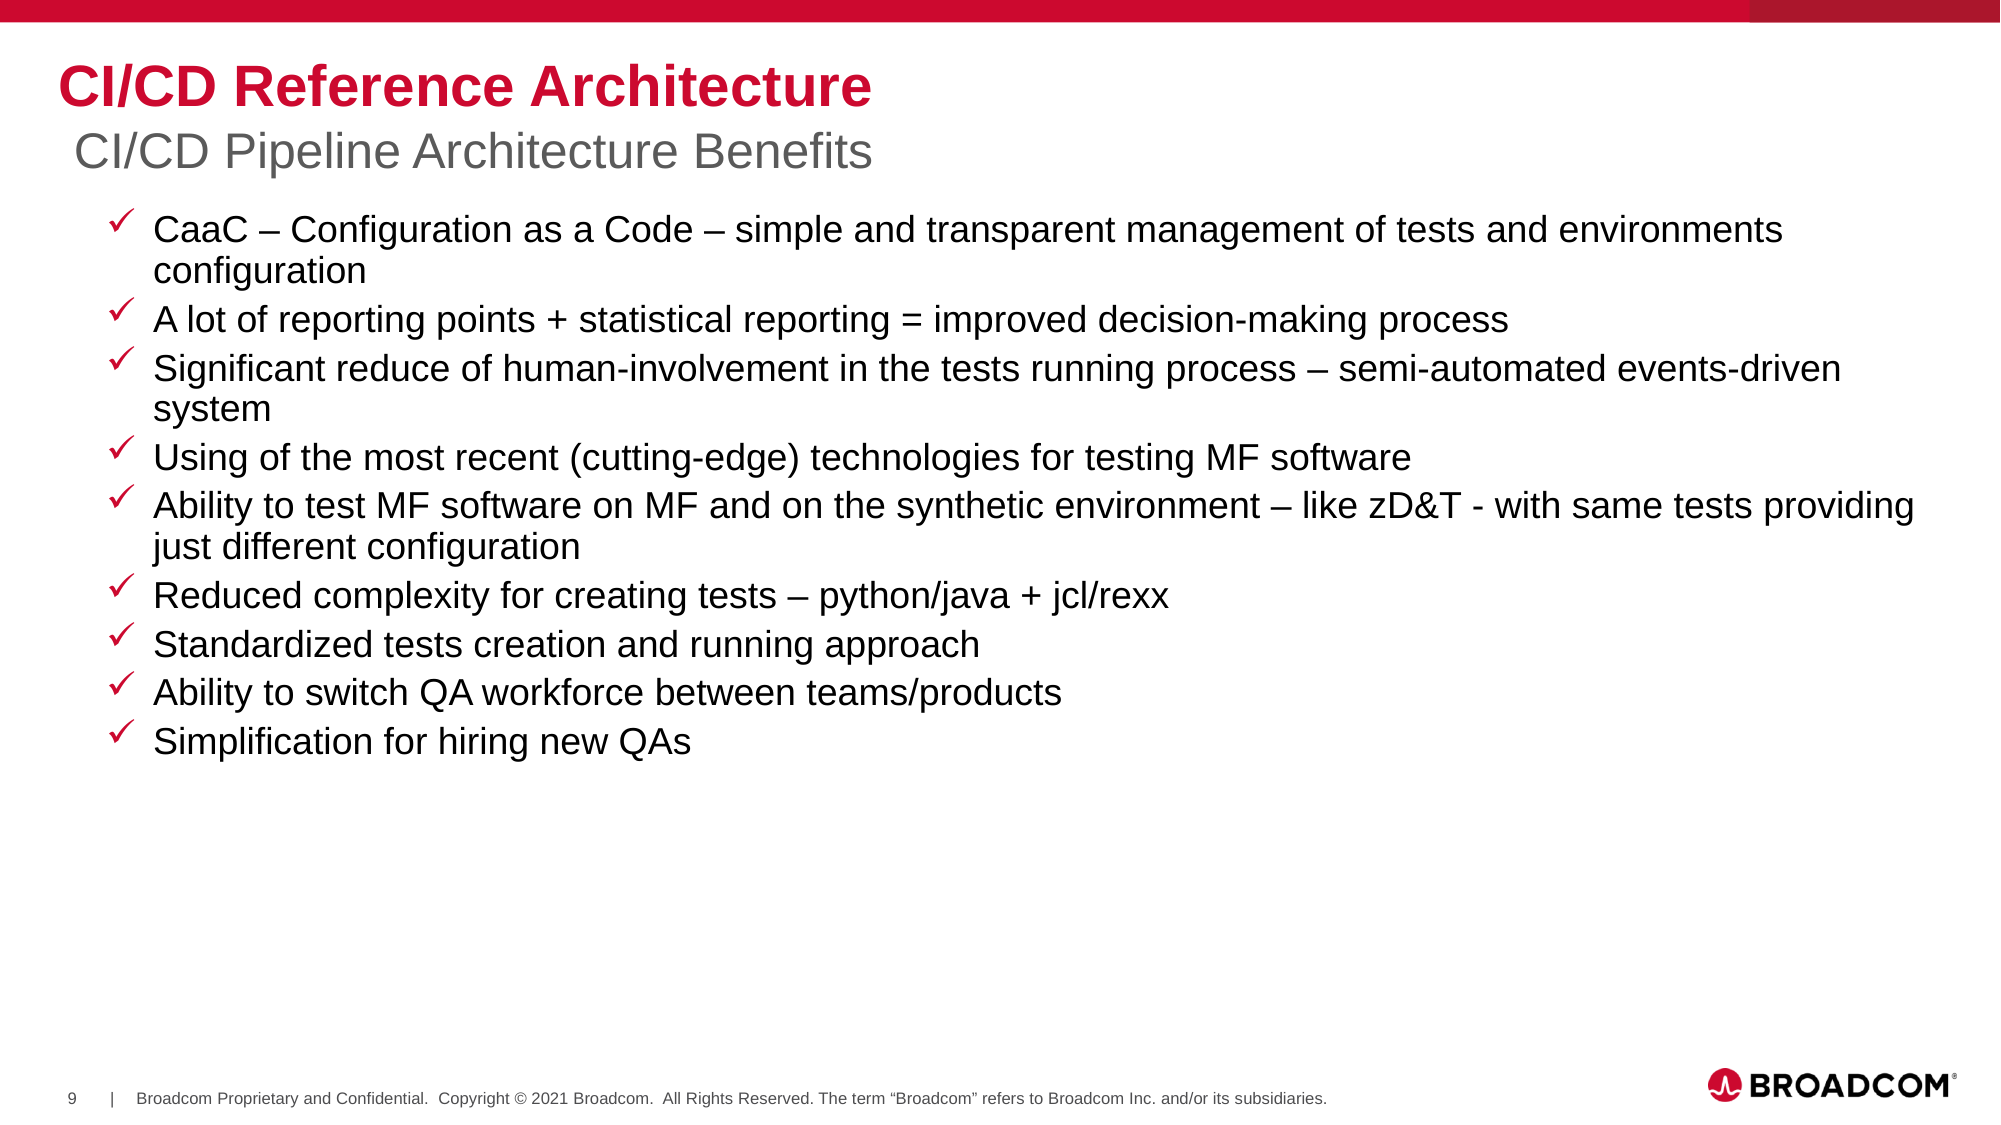

# CI/CD Reference Architecture
CI/CD Pipeline Architecture Benefits
CaaC – Configuration as a Code – simple and transparent management of tests and environments configuration
A lot of reporting points + statistical reporting = improved decision-making process
Significant reduce of human-involvement in the tests running process – semi-automated events-driven system
Using of the most recent (cutting-edge) technologies for testing MF software
Ability to test MF software on MF and on the synthetic environment – like zD&T - with same tests providing just different configuration
Reduced complexity for creating tests – python/java + jcl/rexx
Standardized tests creation and running approach
Ability to switch QA workforce between teams/products
Simplification for hiring new QAs